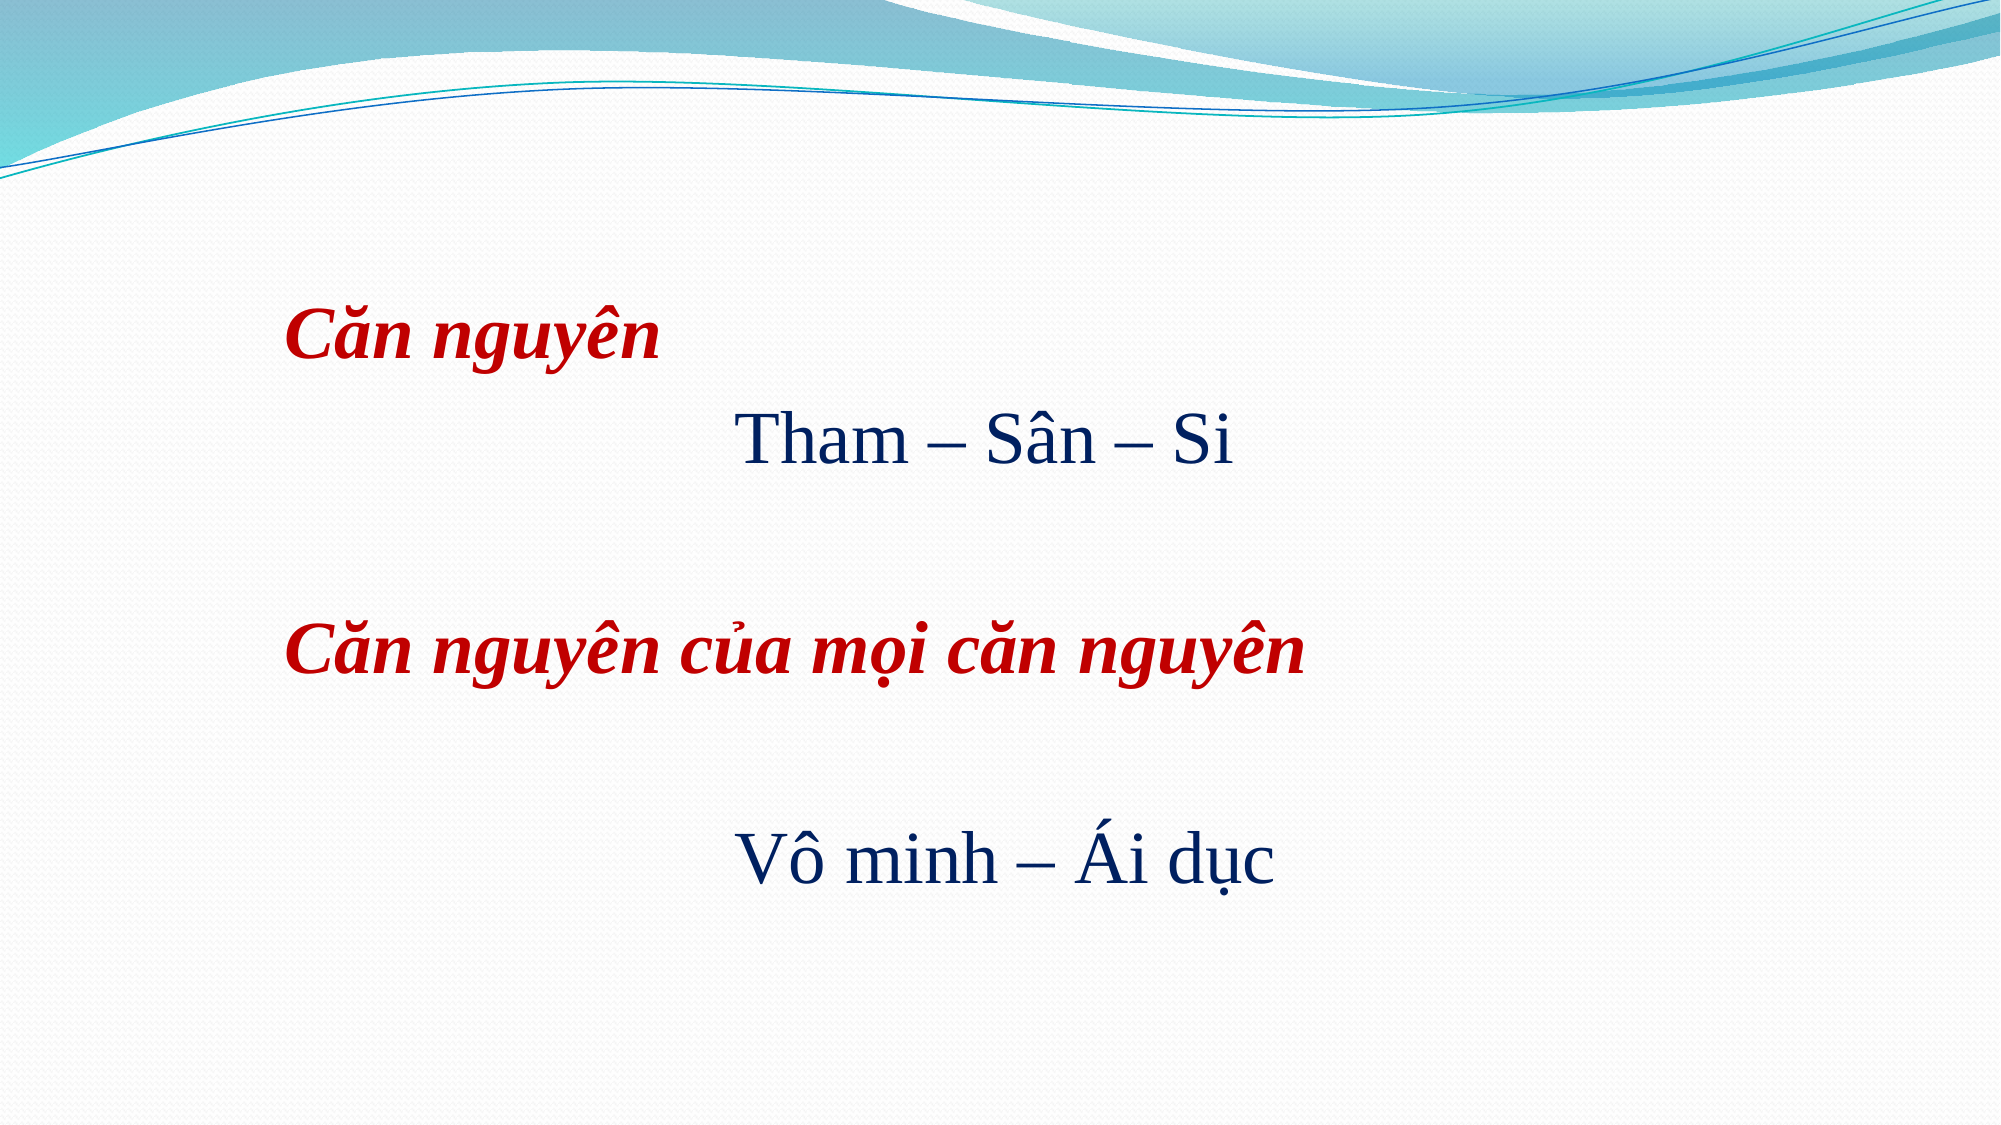

Căn nguyên
				Tham – Sân – Si

	Căn nguyên của mọi căn nguyên

				Vô minh – Ái dục